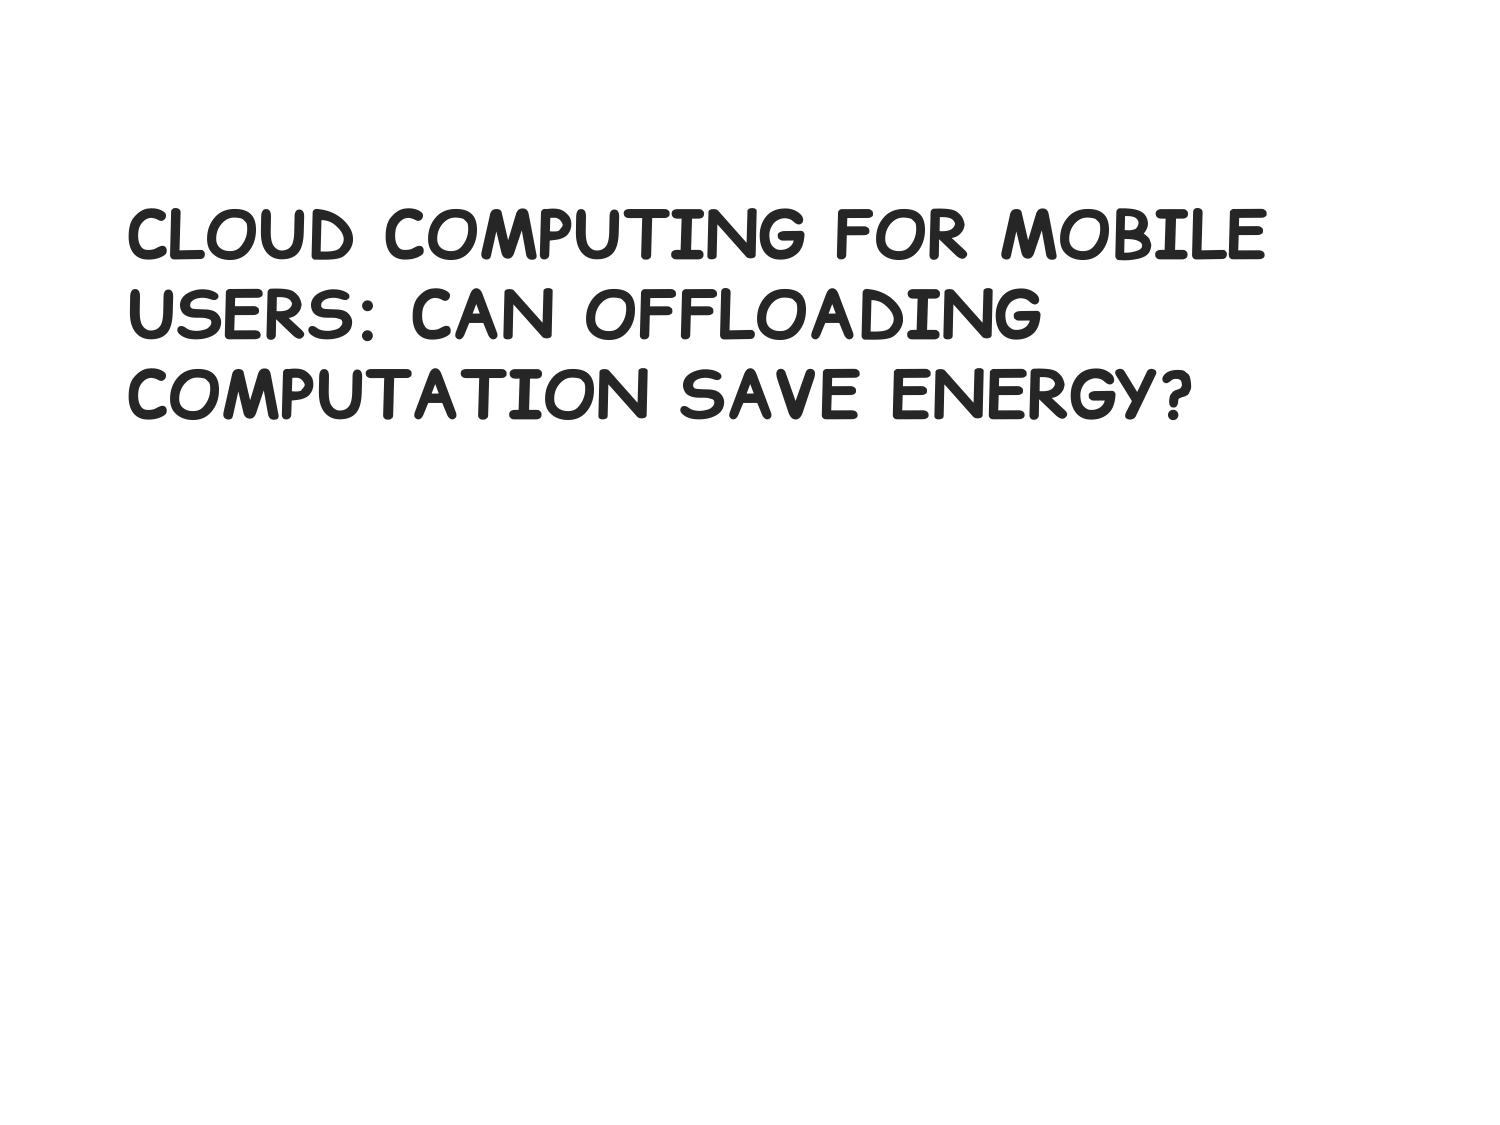

# CLOUD COMPUTING FOR MOBILE USERS: CAN OFFLOADING COMPUTATION SAVE ENERGY?